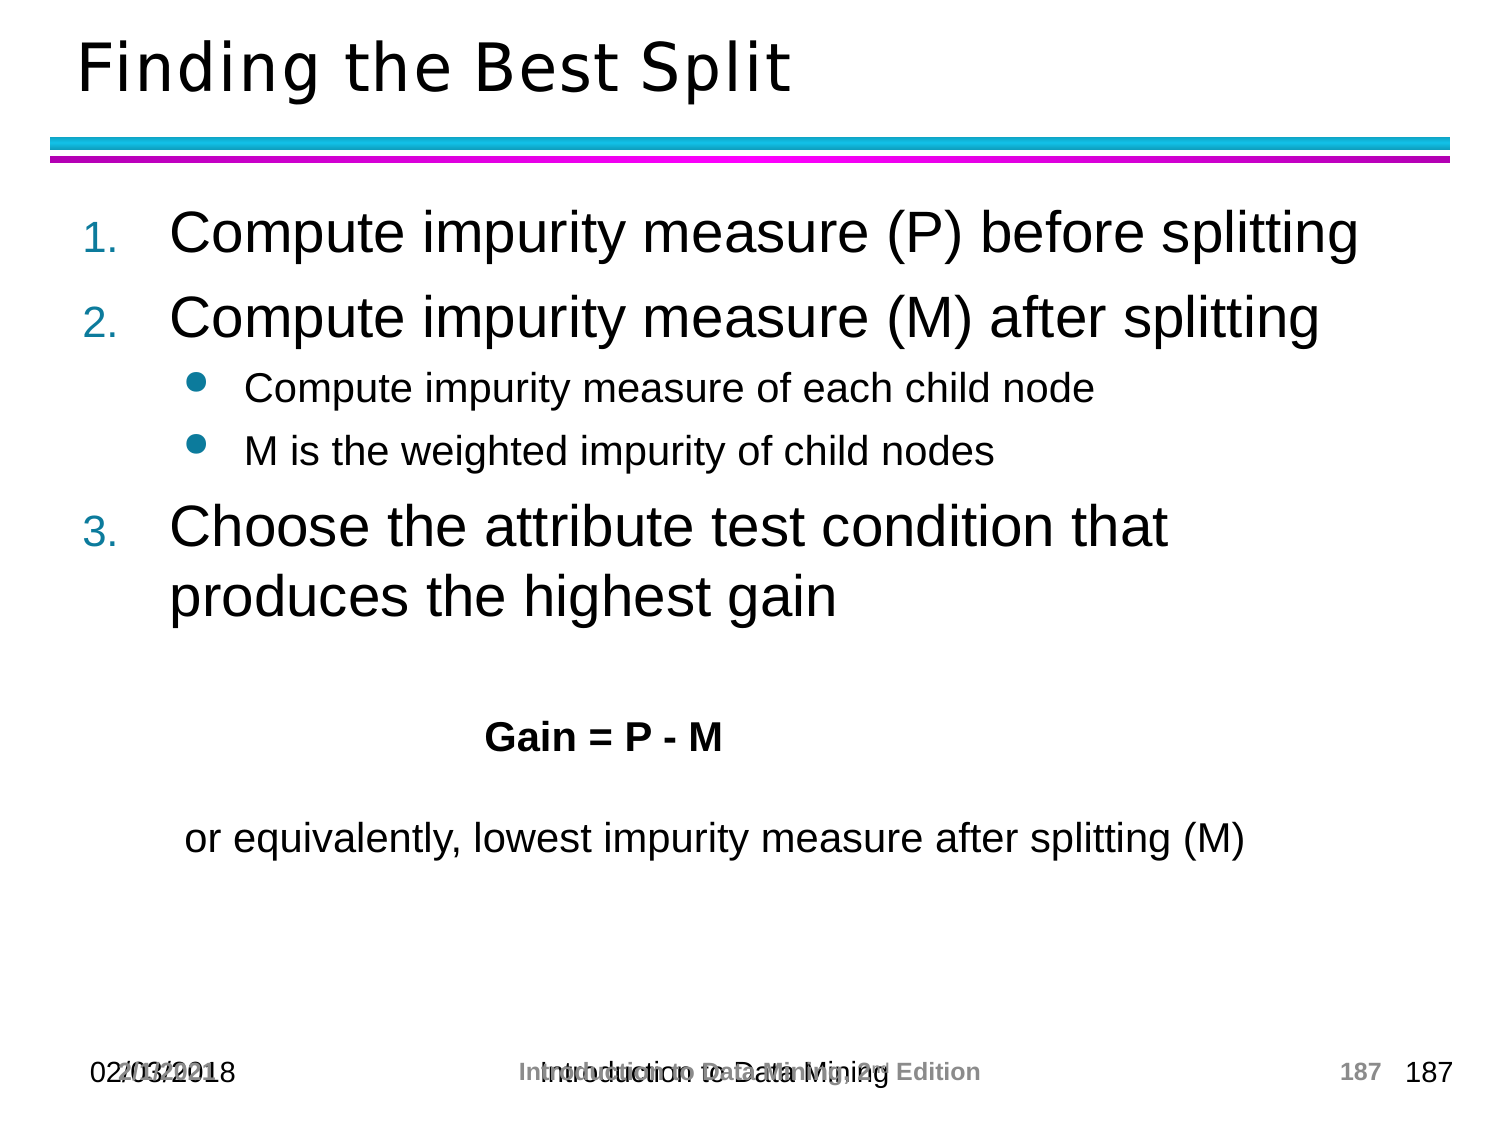

# Finding the Best Split
Compute impurity measure (P) before splitting
Compute impurity measure (M) after splitting
 Compute impurity measure of each child node
 M is the weighted impurity of child nodes
Choose the attribute test condition that produces the highest gain
		Gain = P - M
or equivalently, lowest impurity measure after splitting (M)
2/1/2021
Introduction to Data Mining, 2nd Edition
187